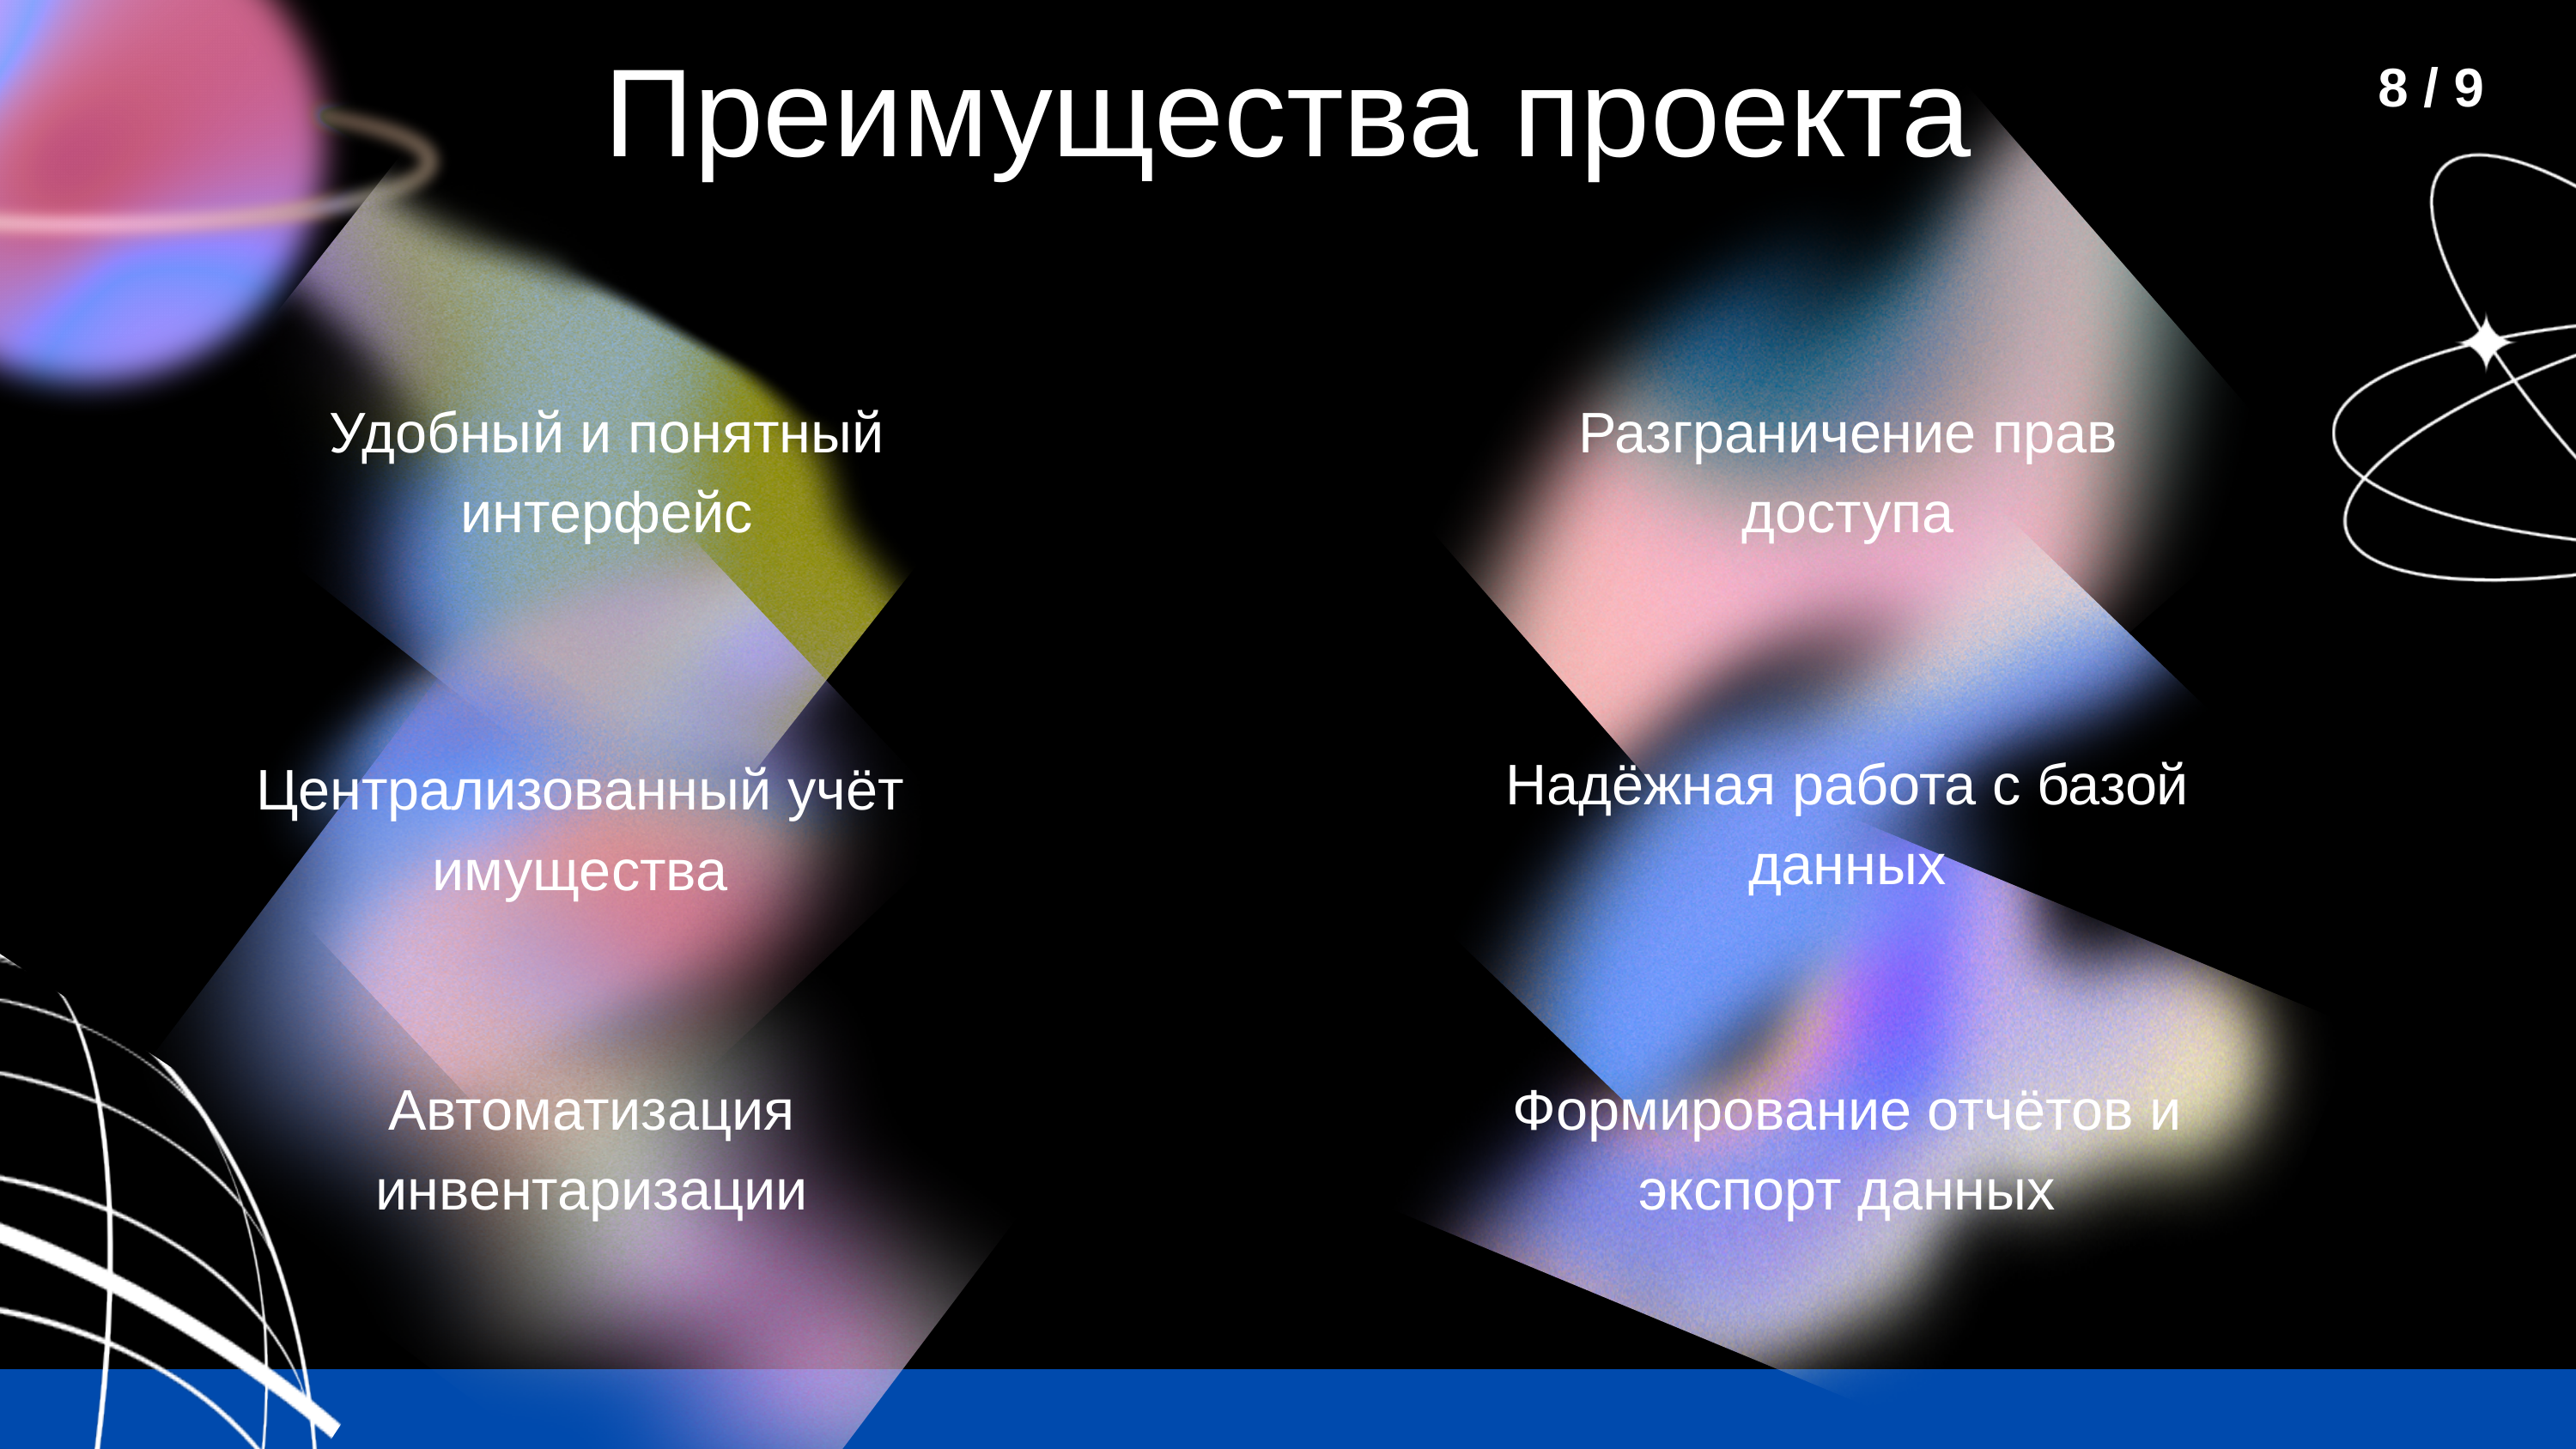

Преимущества проекта
8 / 9

Удобный и понятный интерфейс
Разграничение прав доступа

Надёжная работа с базой данных
Централизованный учёт имущества

Автоматизация инвентаризации
Формирование отчётов и экспорт данных